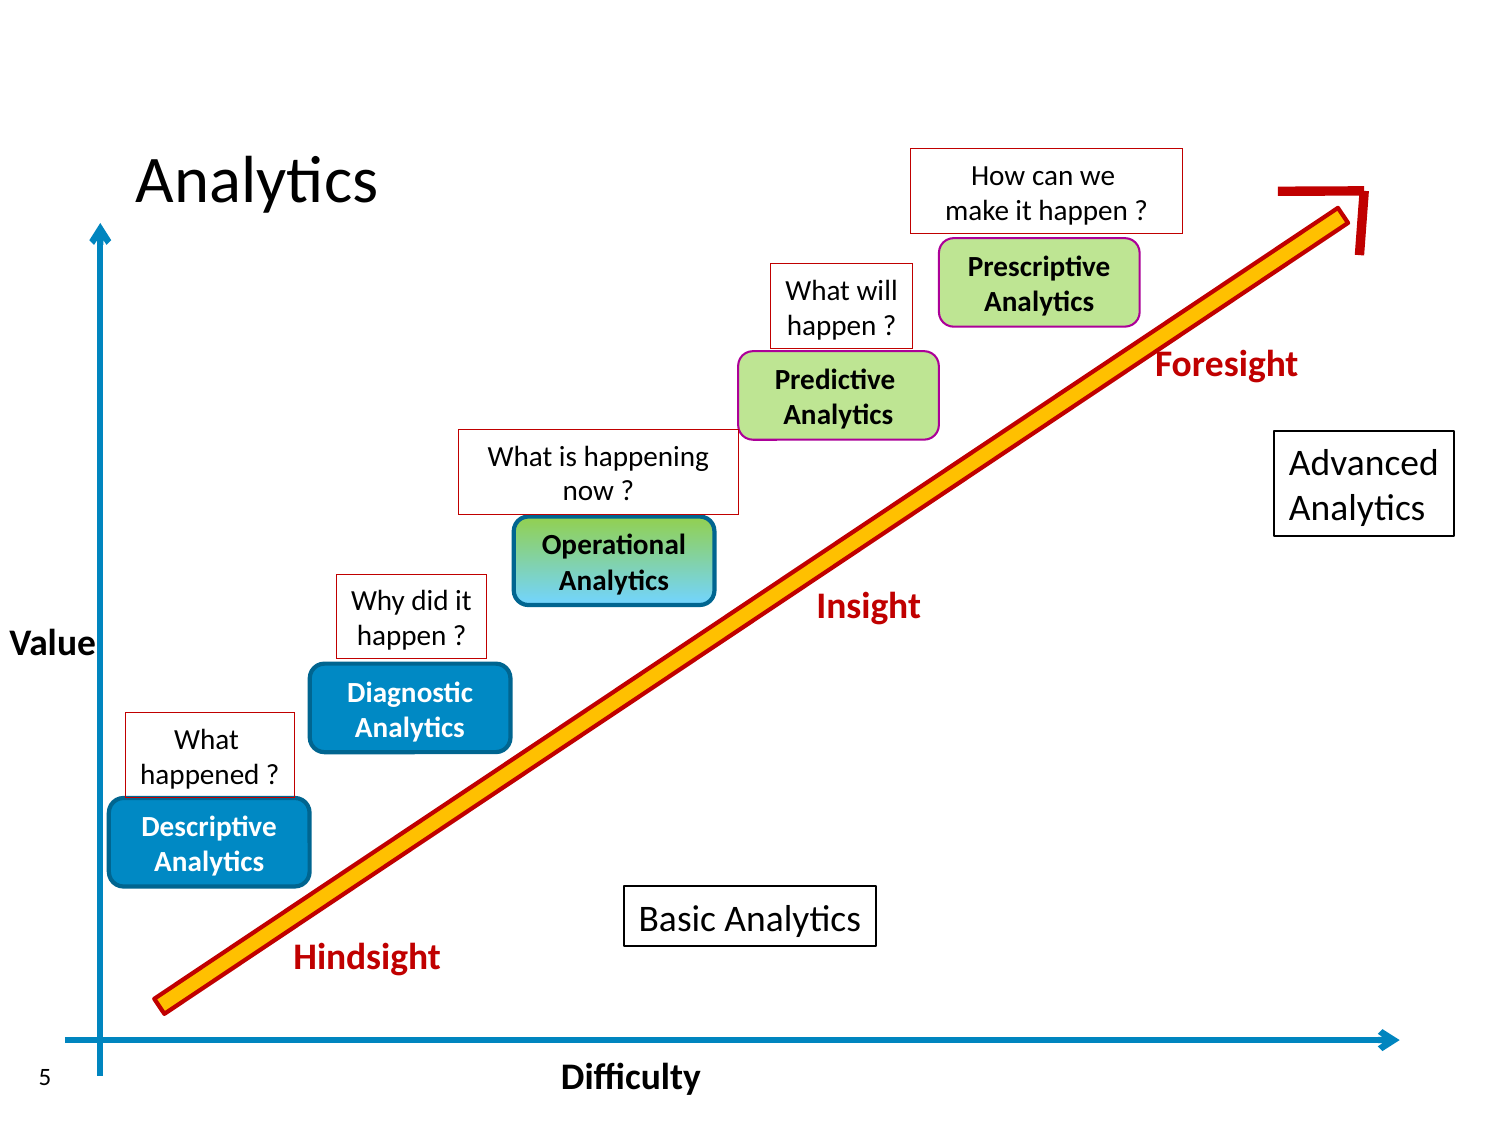

Analytics
How can we
make it happen ?

Prescriptive Analytics
What will
happen ?
Foresight
Predictive  Analytics
What is happening now ?
Advanced
Analytics
Operational Analytics
Insight
Why did it
happen ?

Value
Diagnostic Analytics
What
happened ?
Descriptive Analytics
Basic Analytics
Hindsight
Difficulty